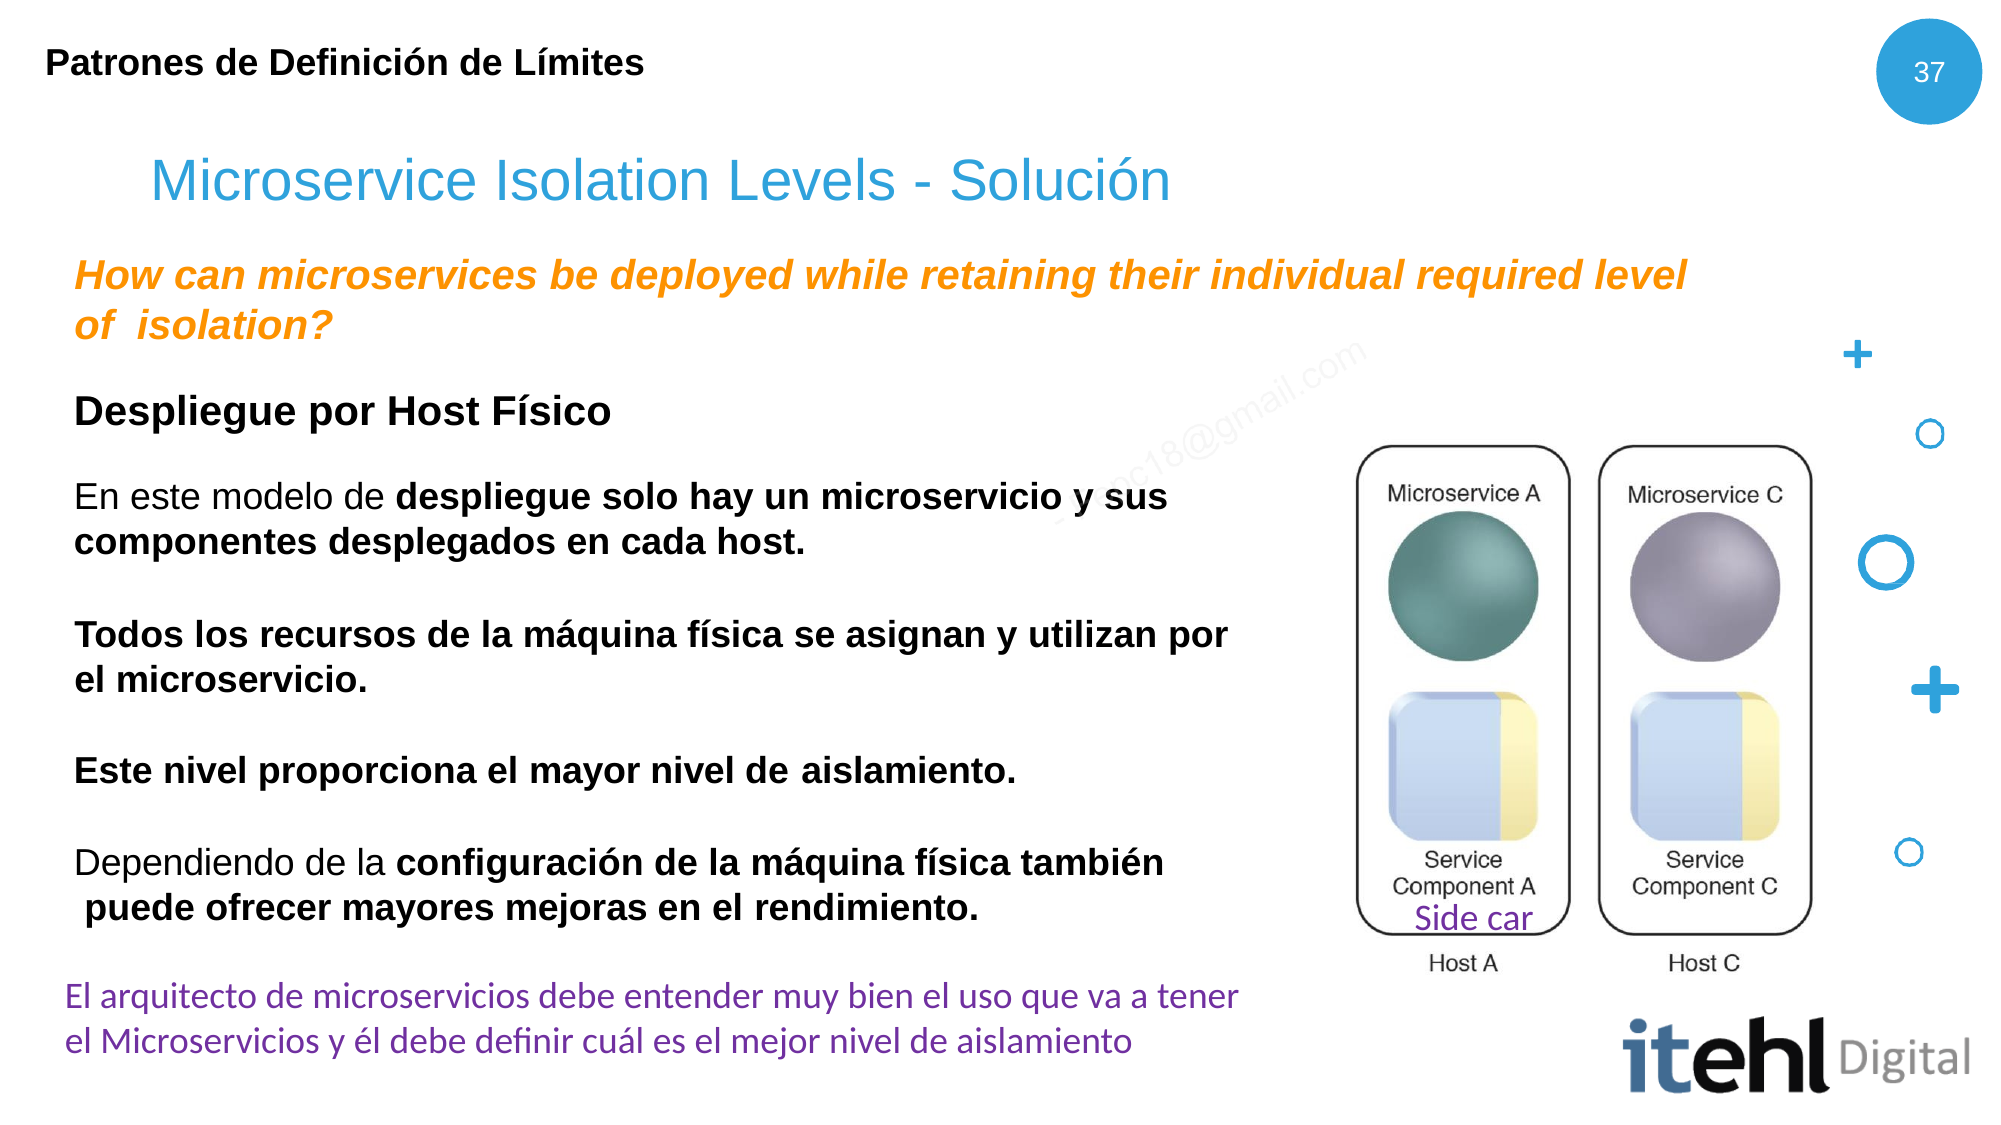

Patrones de Definición de Límites
37
# Microservice Isolation Levels - Solución
How can microservices be deployed while retaining their individual required level of  isolation?
Despliegue por Host Físico
En este modelo de despliegue solo hay un microservicio y sus
componentes desplegados en cada host.

Todos los recursos de la máquina física se asignan y utilizan por
el microservicio.

Este nivel proporciona el mayor nivel de aislamiento.

Dependiendo de la configuración de la máquina física también  puede ofrecer mayores mejoras en el rendimiento.

Side car
El arquitecto de microservicios debe entender muy bien el uso que va a tener el Microservicios y él debe definir cuál es el mejor nivel de aislamiento